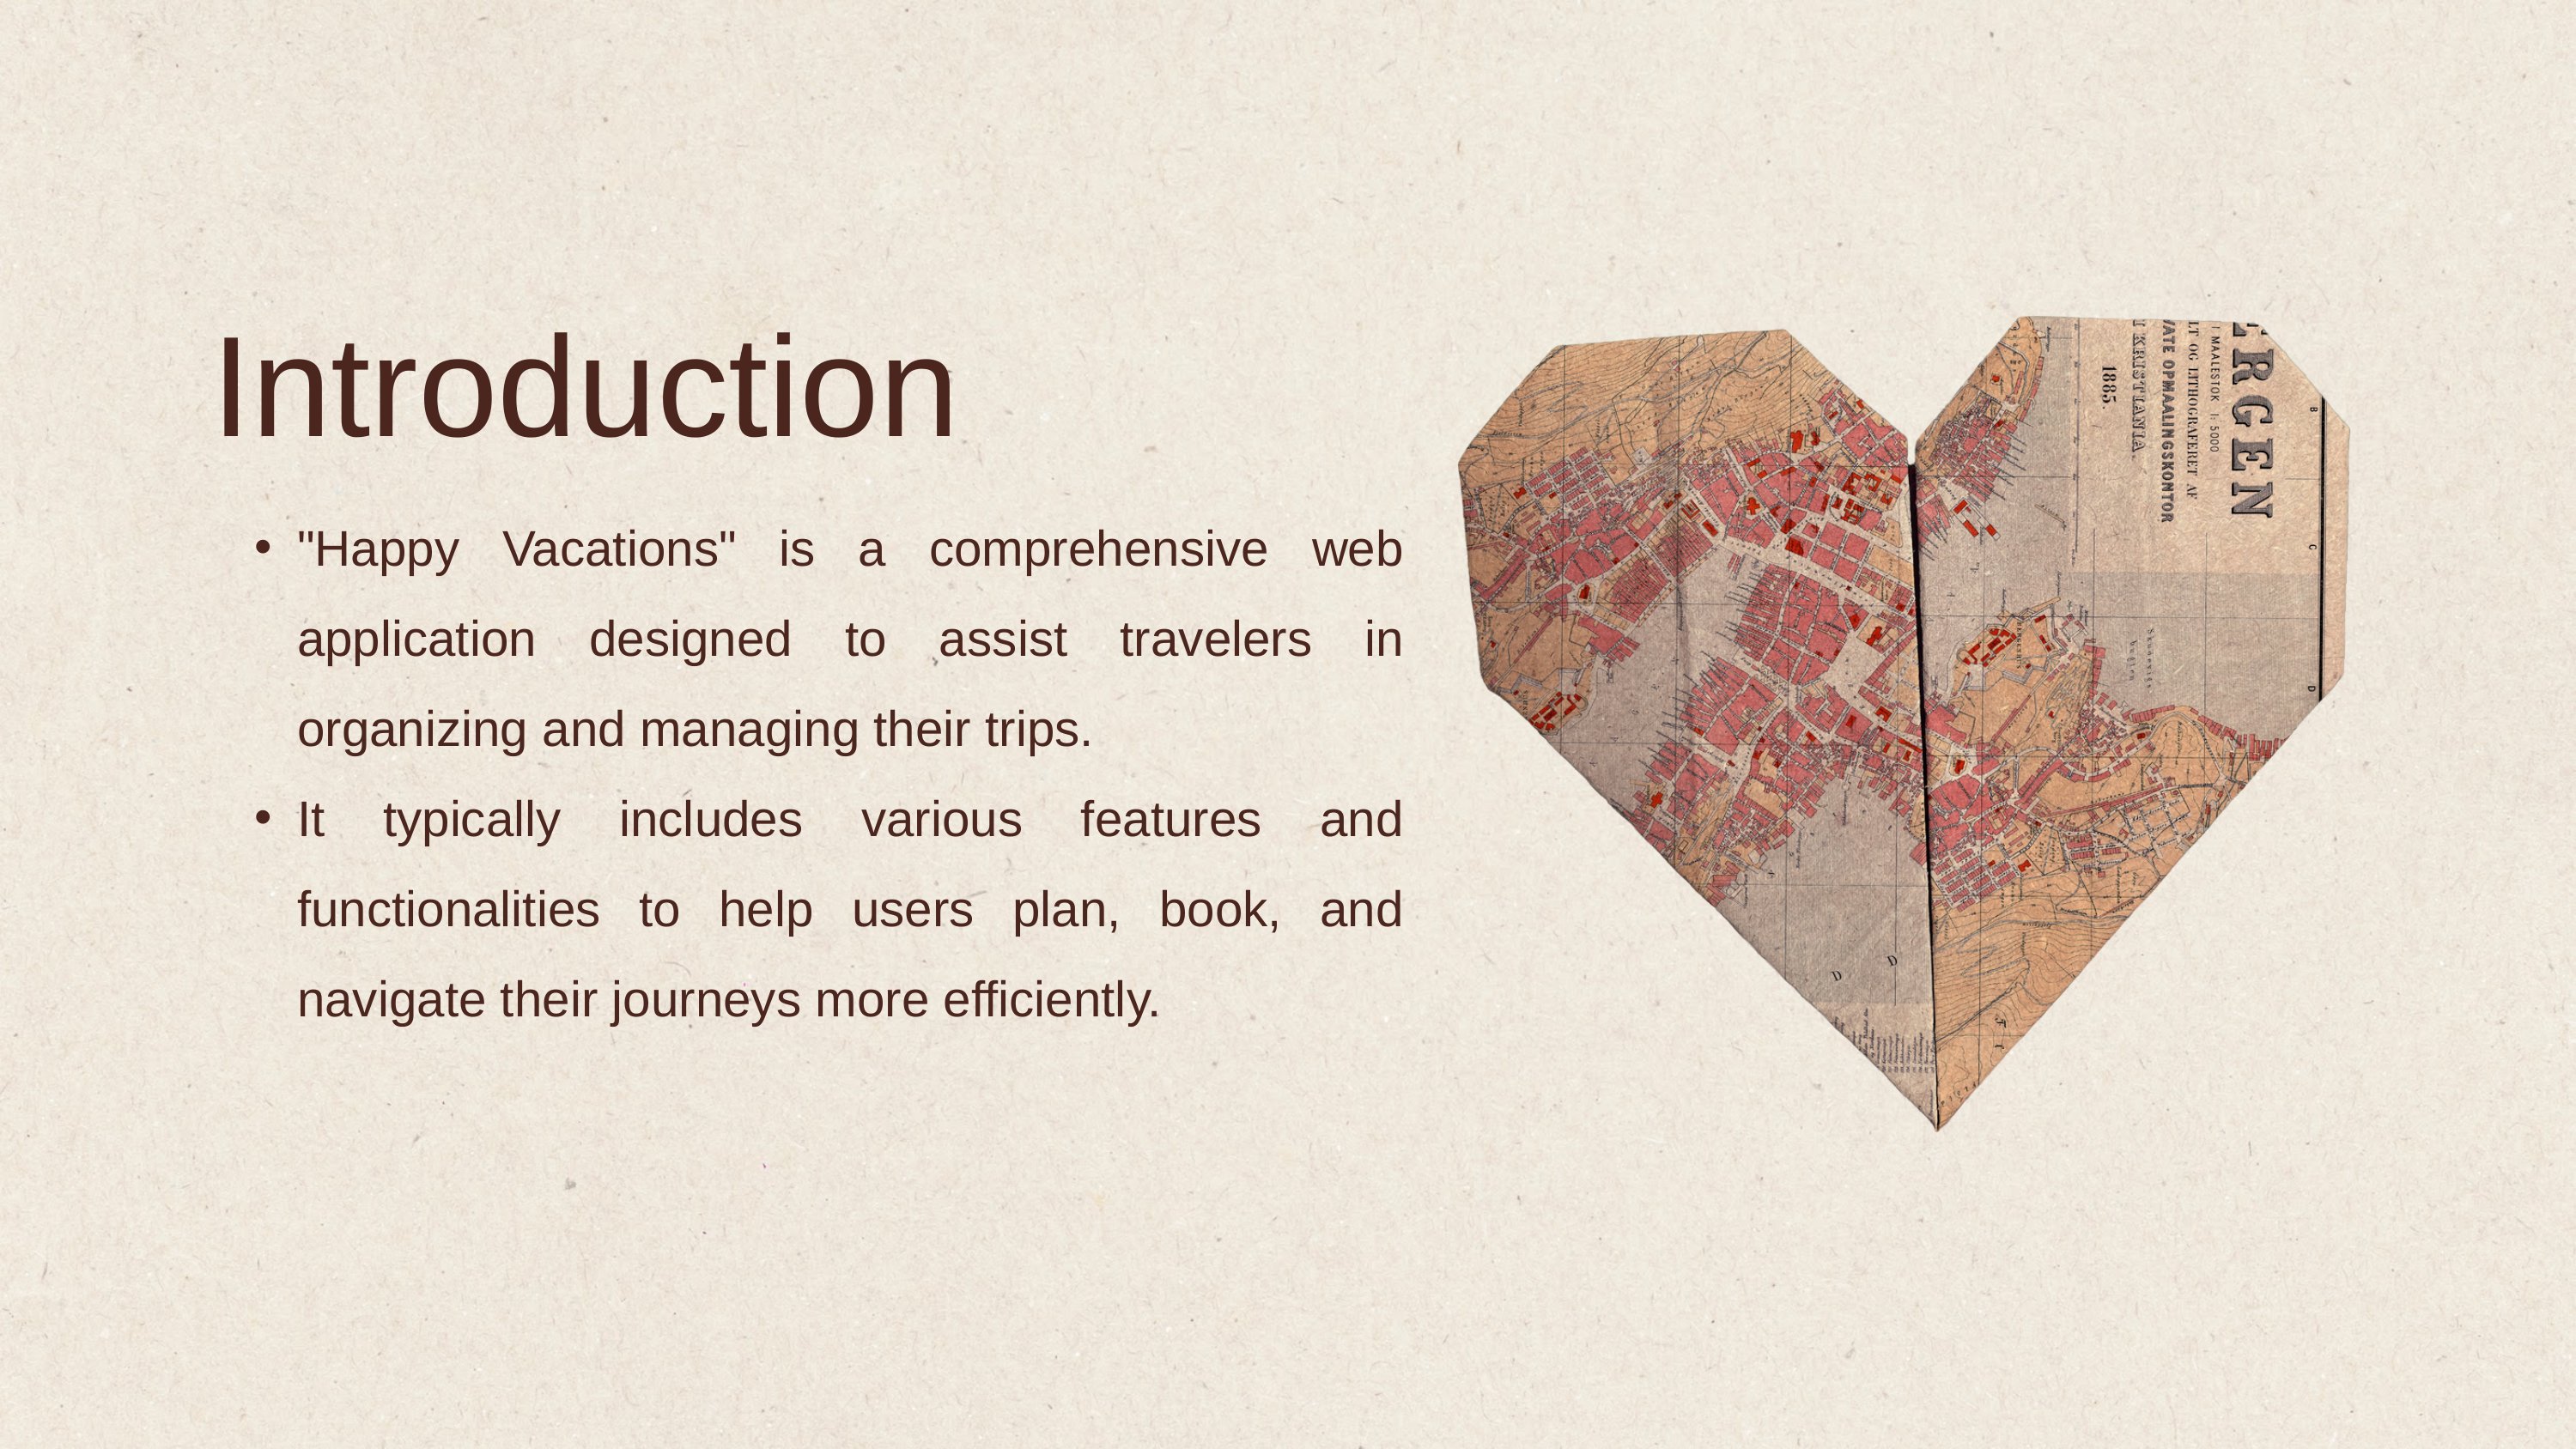

Introduction

"Happy Vacations" is a comprehensive web application designed to assist travelers in organizing and managing their trips.
It typically includes various features and functionalities to help users plan, book, and navigate their journeys more efficiently.